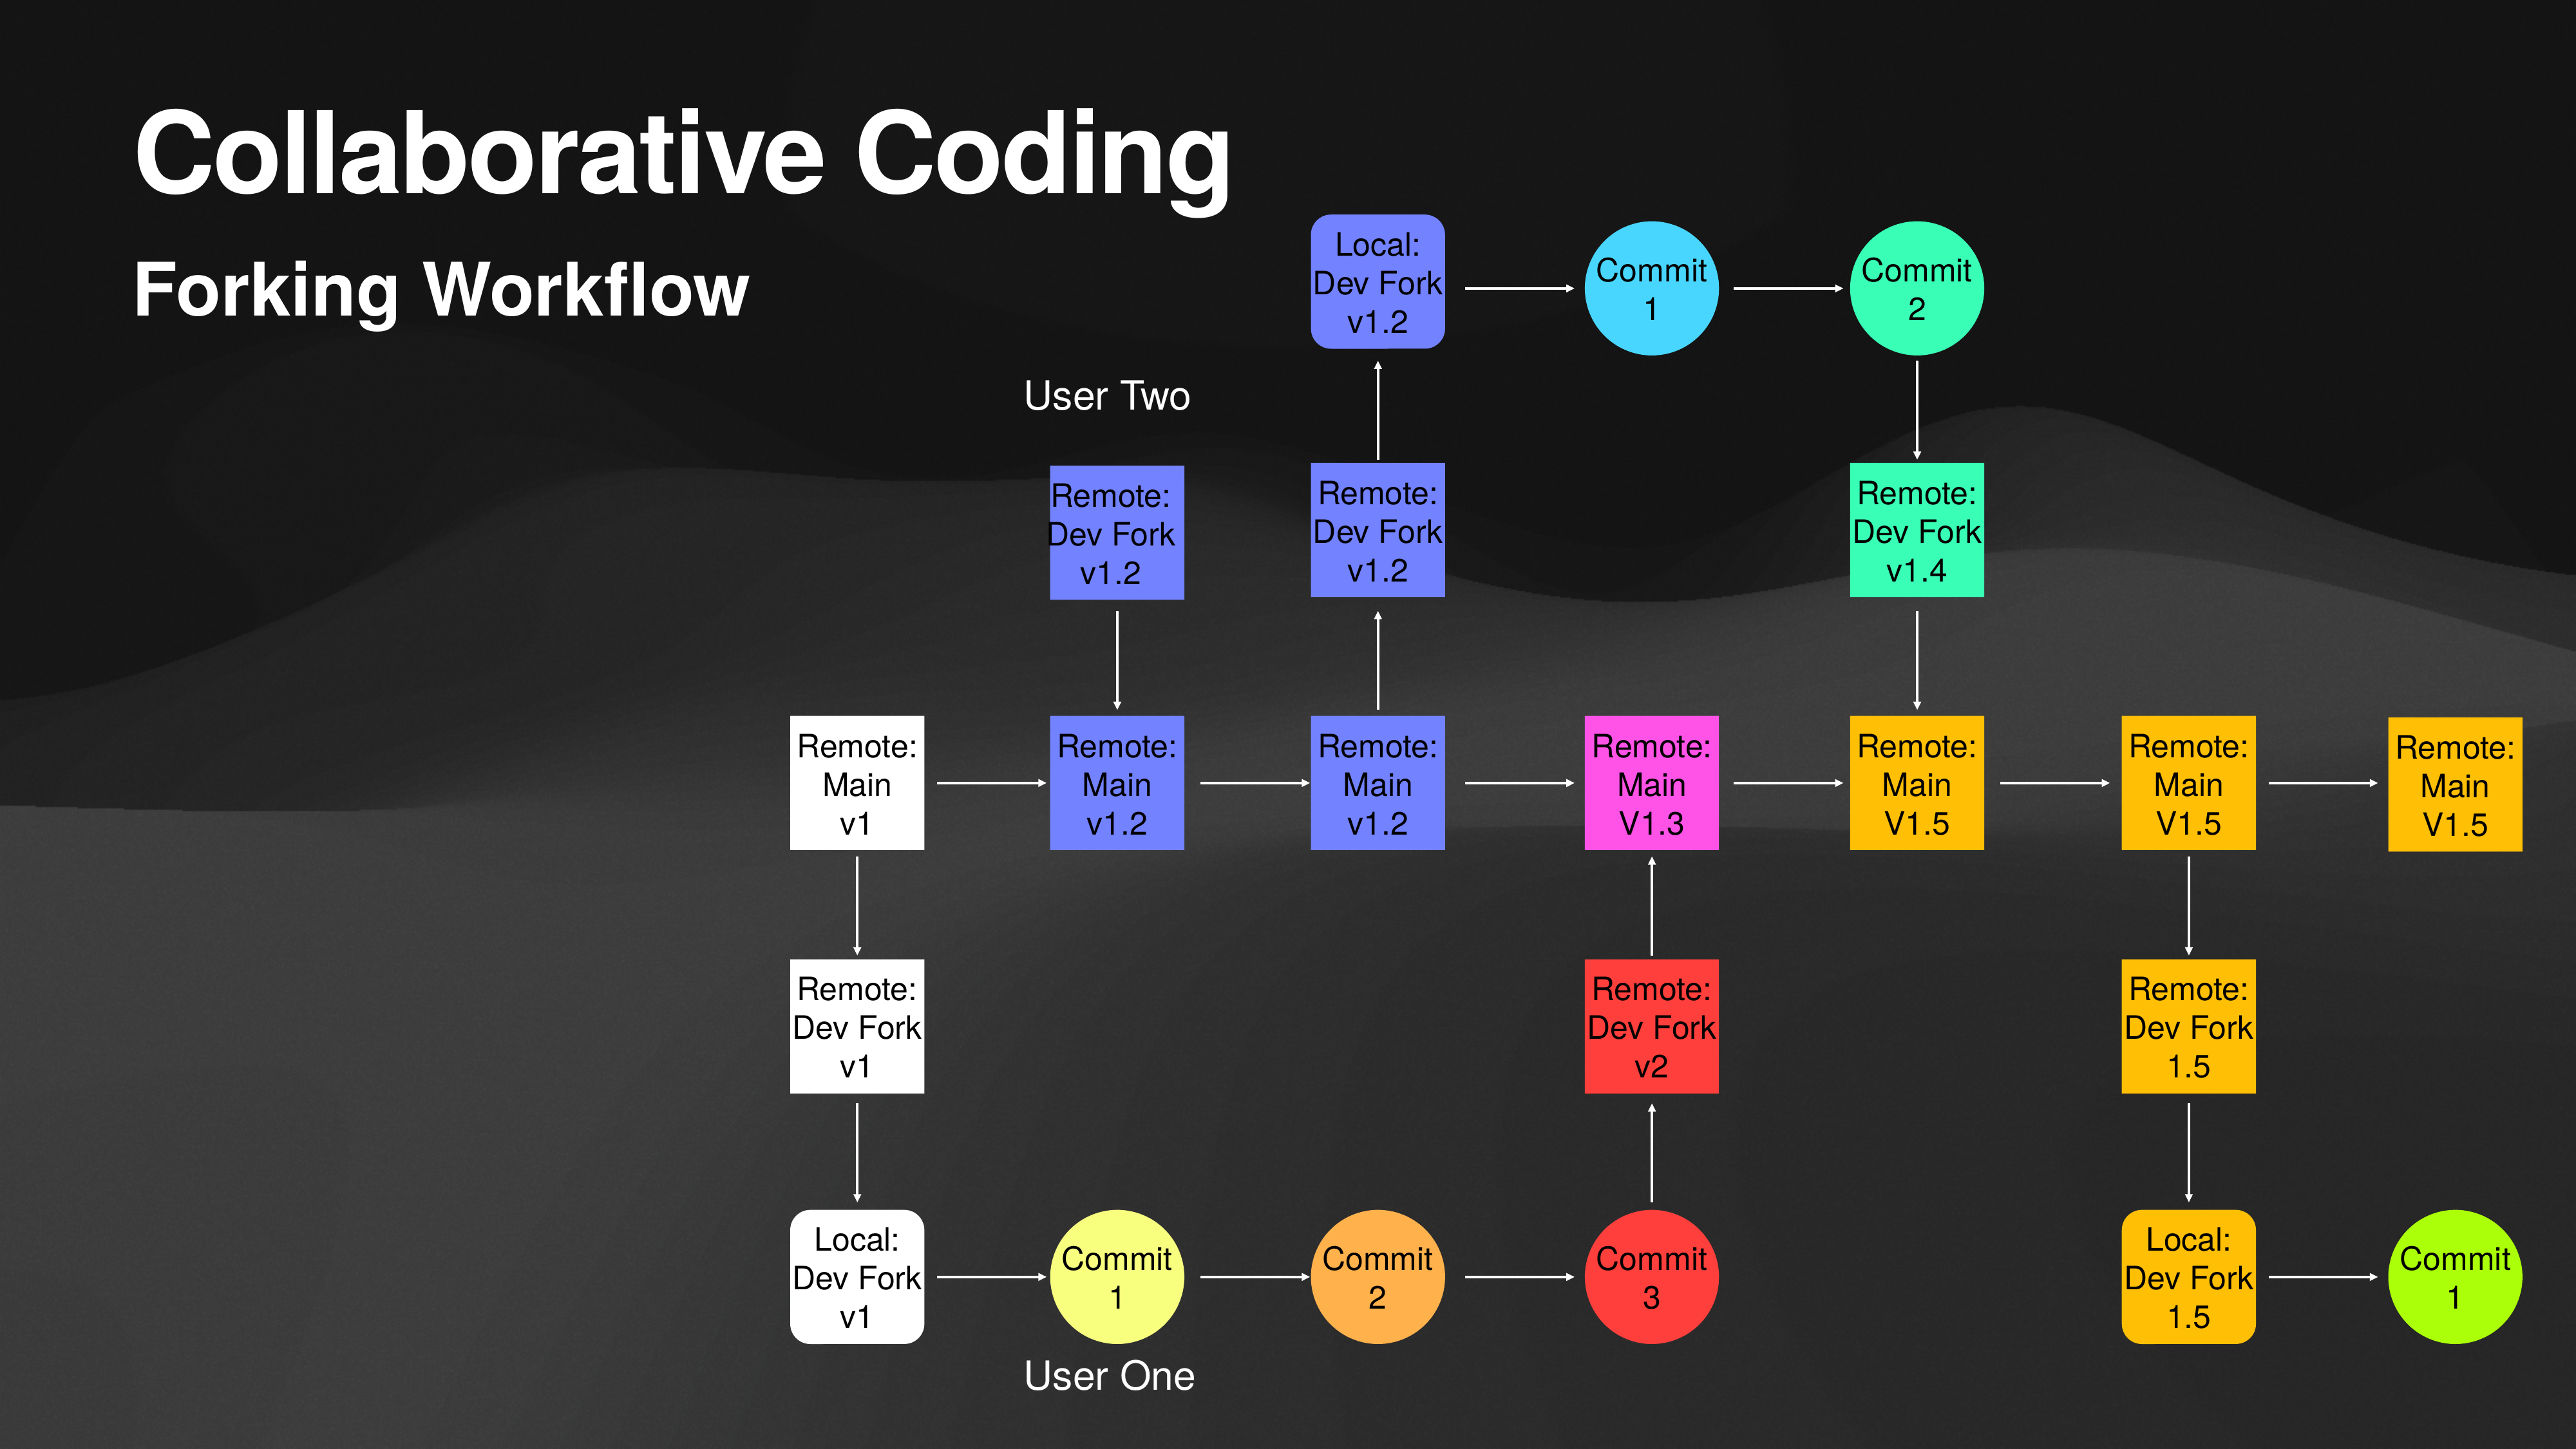

# Collaborative Coding

Local:
Dev Fork
v1.2

Forking Workflow
Commit
1
Commit
2

User Two

Remote:
Dev Fork
v1.2
Remote:
Dev Fork
v1.4
Remote:
Dev Fork
v1.2

Remote:
Main
v1
Remote:
Main
v1.2
Remote:
Main
v1.2
Remote:
Main
V1.3
Remote:
Main
V1.5
Remote:
Main
V1.5
Remote:
Main
V1.5

Remote:
Dev Fork
v1
Remote:
Dev Fork
v2
Remote:
Dev Fork
1.5

Local:
Dev Fork
v1
Local:
Dev Fork
1.5
Commit
1
Commit
2
Commit
3
Commit
1

User One